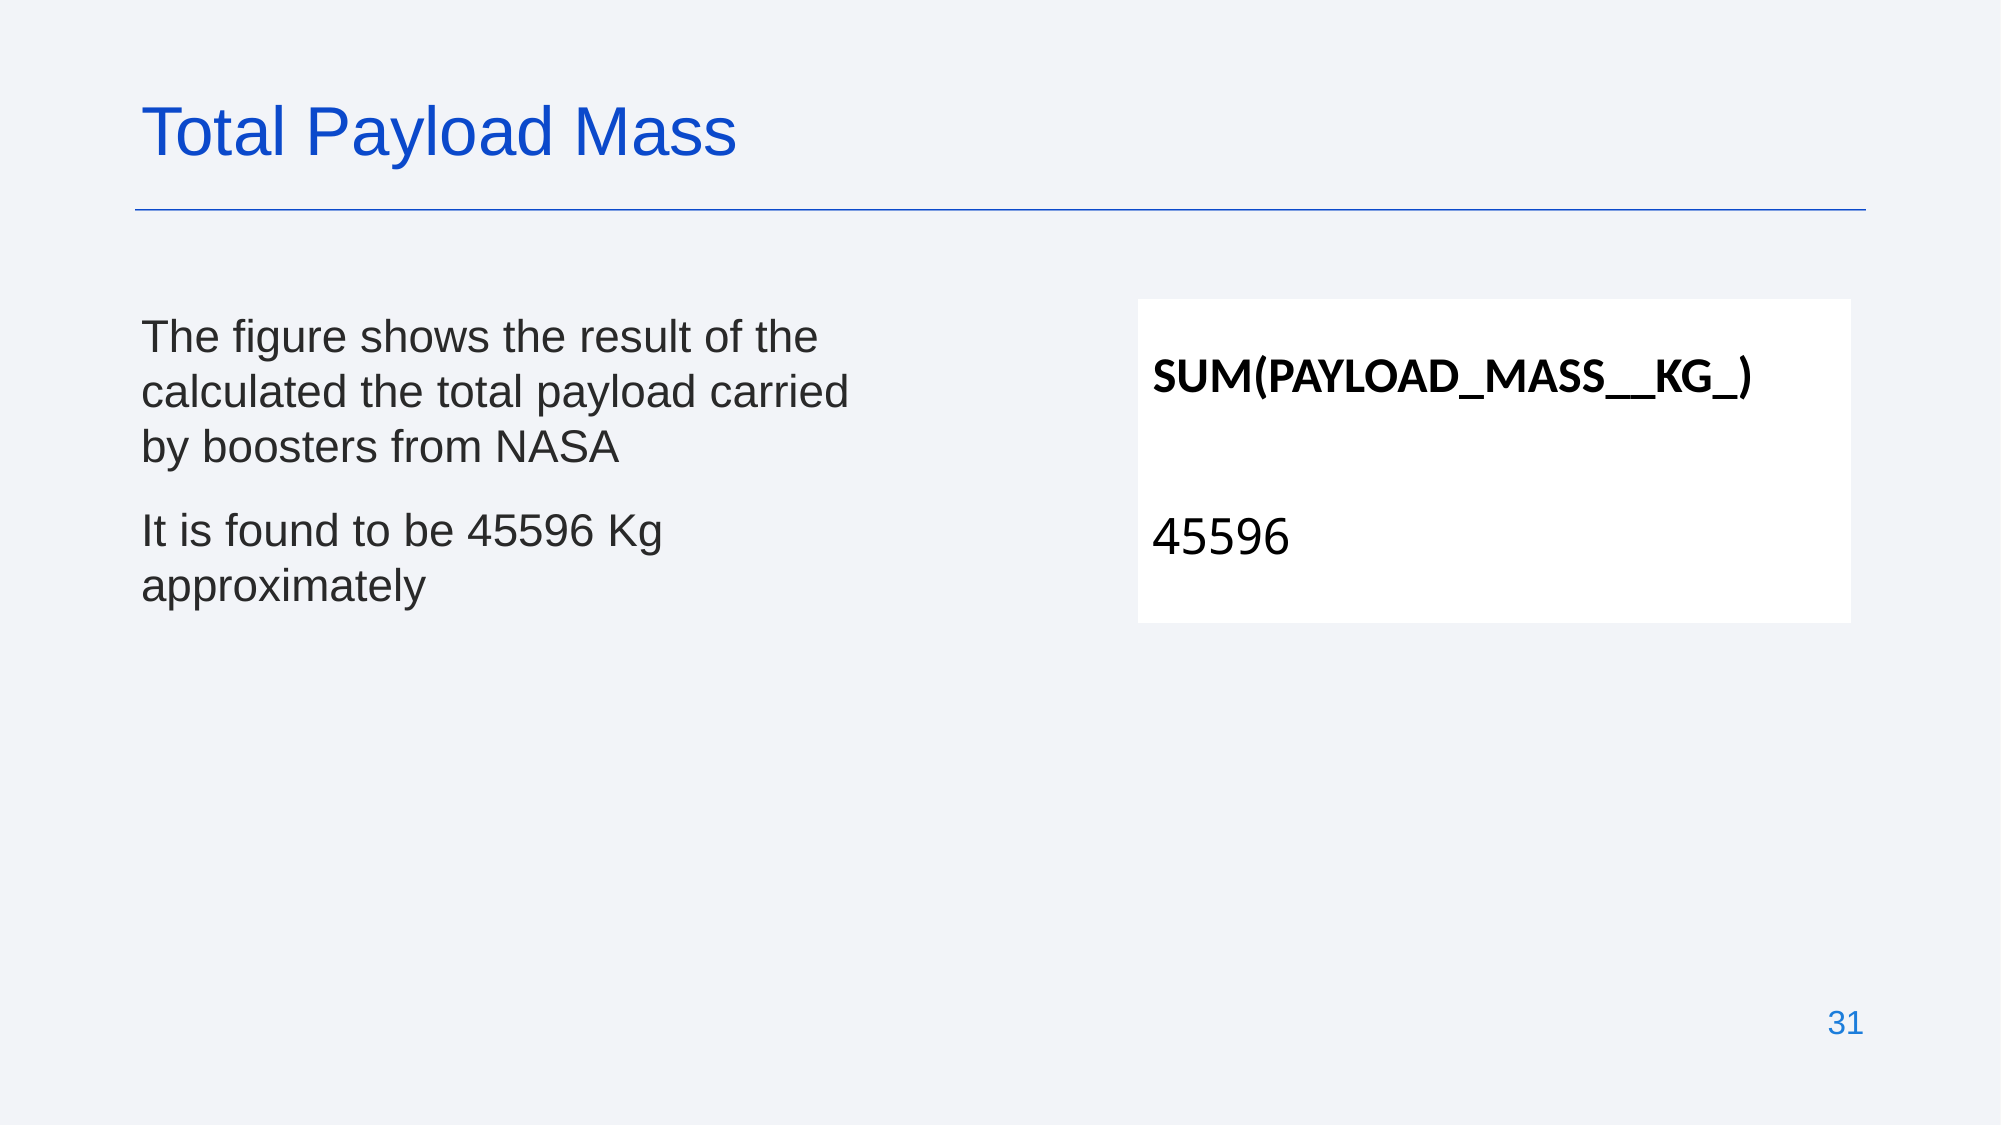

Total Payload Mass
The figure shows the result of the calculated the total payload carried by boosters from NASA
It is found to be 45596 Kg approximately
| SUM(PAYLOAD\_MASS\_\_KG\_) |
| --- |
| 45596 |
31